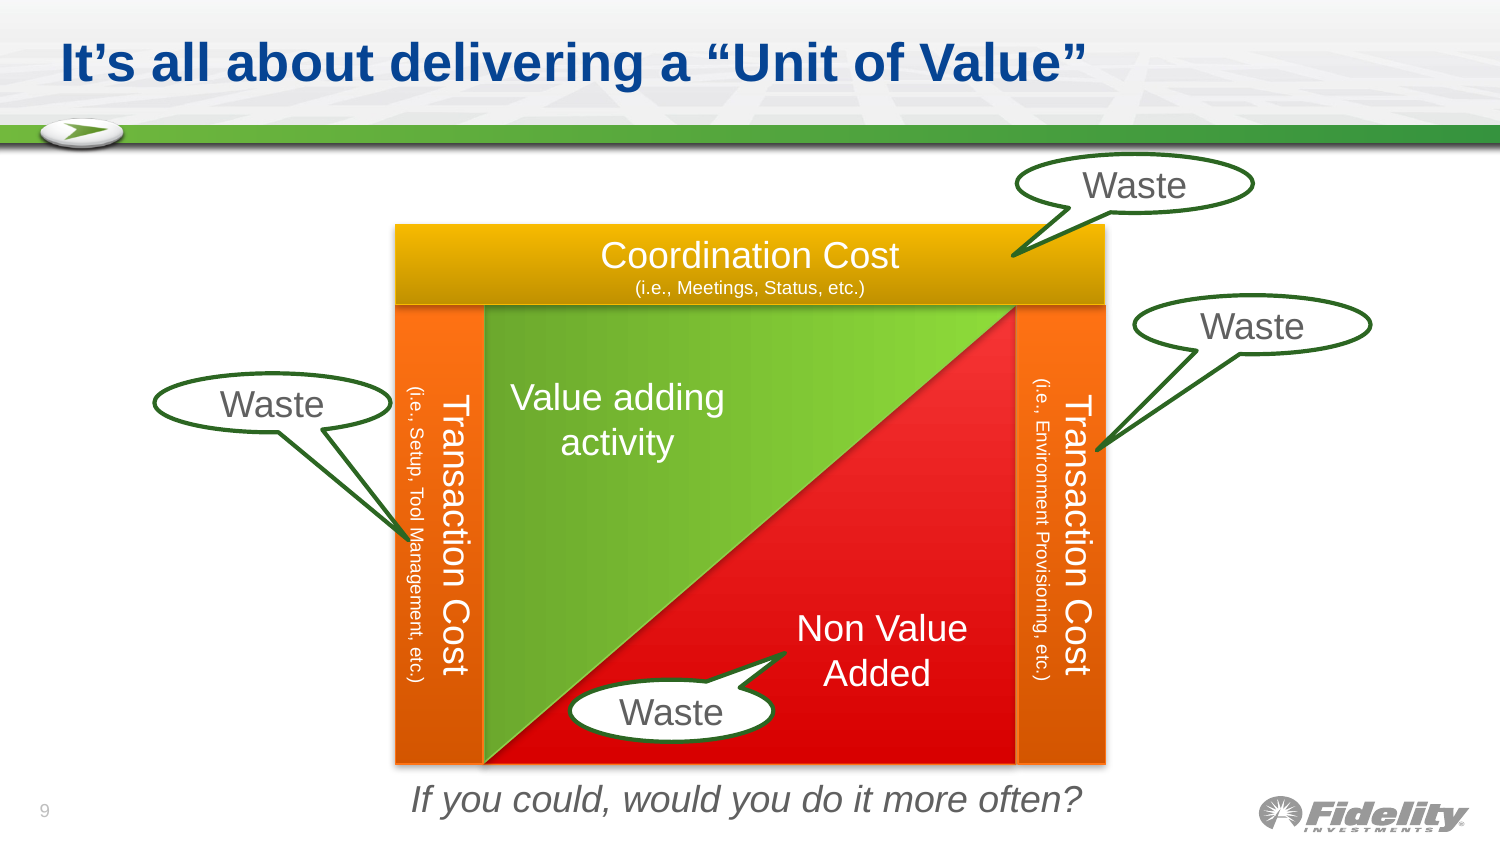

# It’s all about delivering a “Unit of Value”
Waste
Coordination Cost
(i.e., Meetings, Status, etc.)
Value adding activity
Non Value Added
Waste
Transaction Cost
(i.e., Setup, Tool Management, etc.)
Transaction Cost
(i.e., Environment Provisioning, etc.)
Waste
Waste
If you could, would you do it more often?